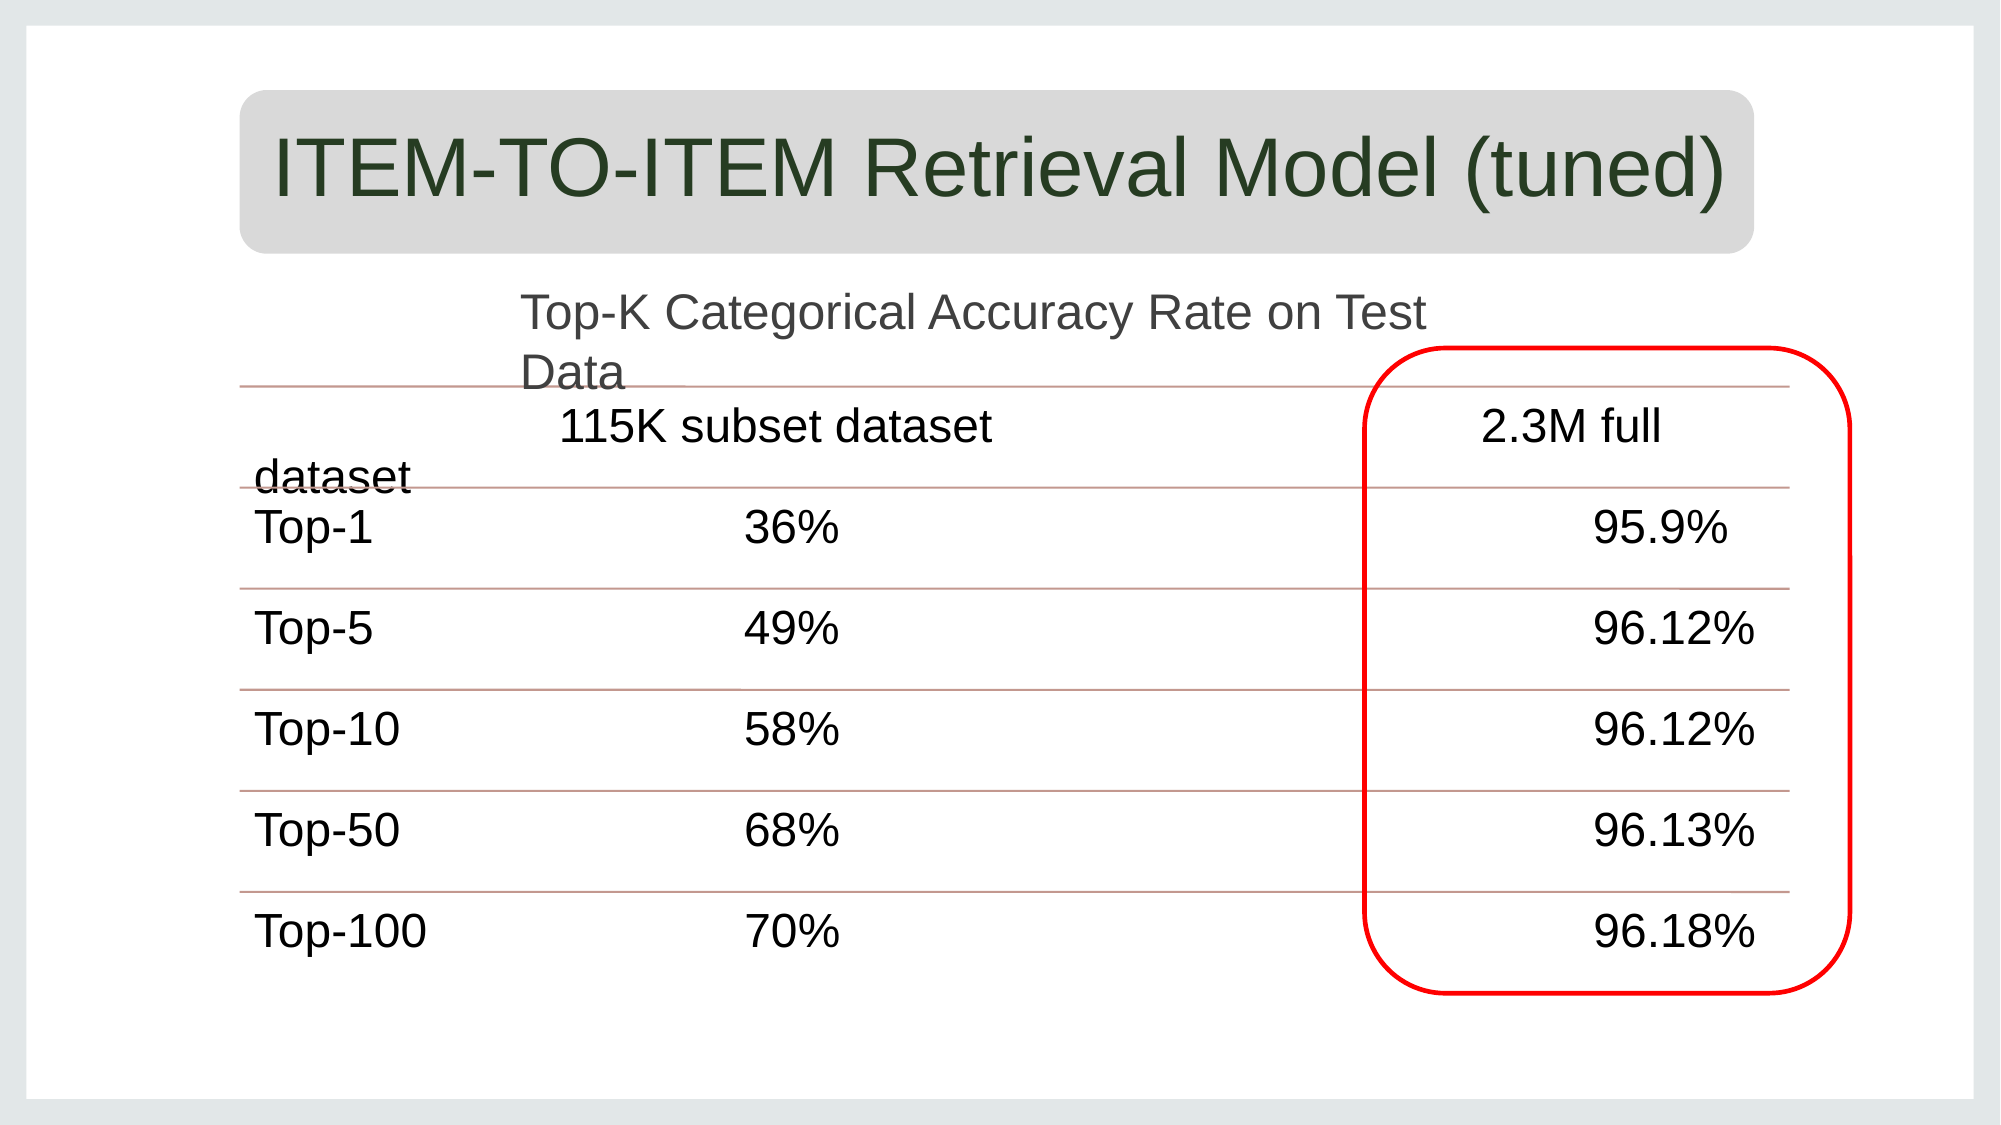

# ITEM-TO-ITEM Retrieval Model (tuned)

Top-K Categorical Accuracy Rate on Test Data

                       115K subset dataset                                     2.3M full dataset
Top-1                            36%                                                         95.9%
Top-5                            49%                                                         96.12%
Top-10                          58%                                                         96.12%
Top-50                          68%                                                         96.13%
Top-100                        70%                                                         96.18%